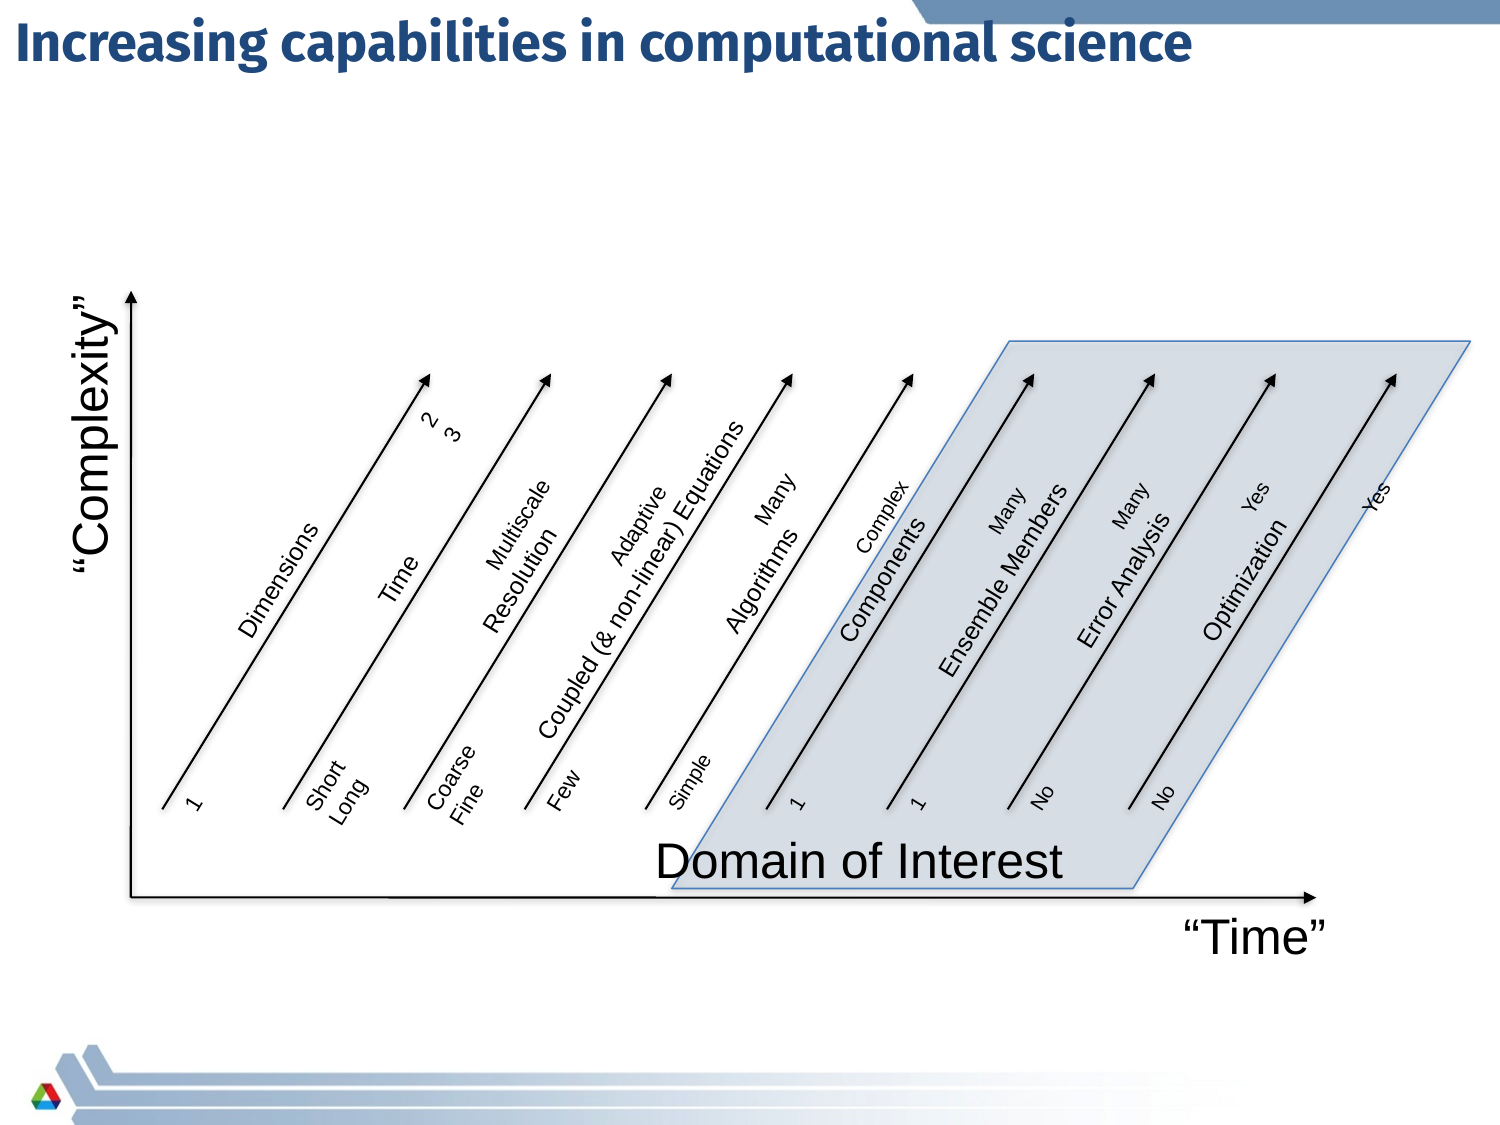

Increasing capabilities in computational science

Domain of Interest
“Complexity”
Dimensions
1			2			3
Time
Short			 Long		Multiscale
Resolution
Coarse			Fine		 Adaptive
Coupled (& non-linear) Equations
Few					        Many
Error Analysis
No					           Yes
Ensemble Members
1					        Many
Optimization
No					           Yes
Components
1					       Many
Algorithms
Simple					   Complex
“Time”